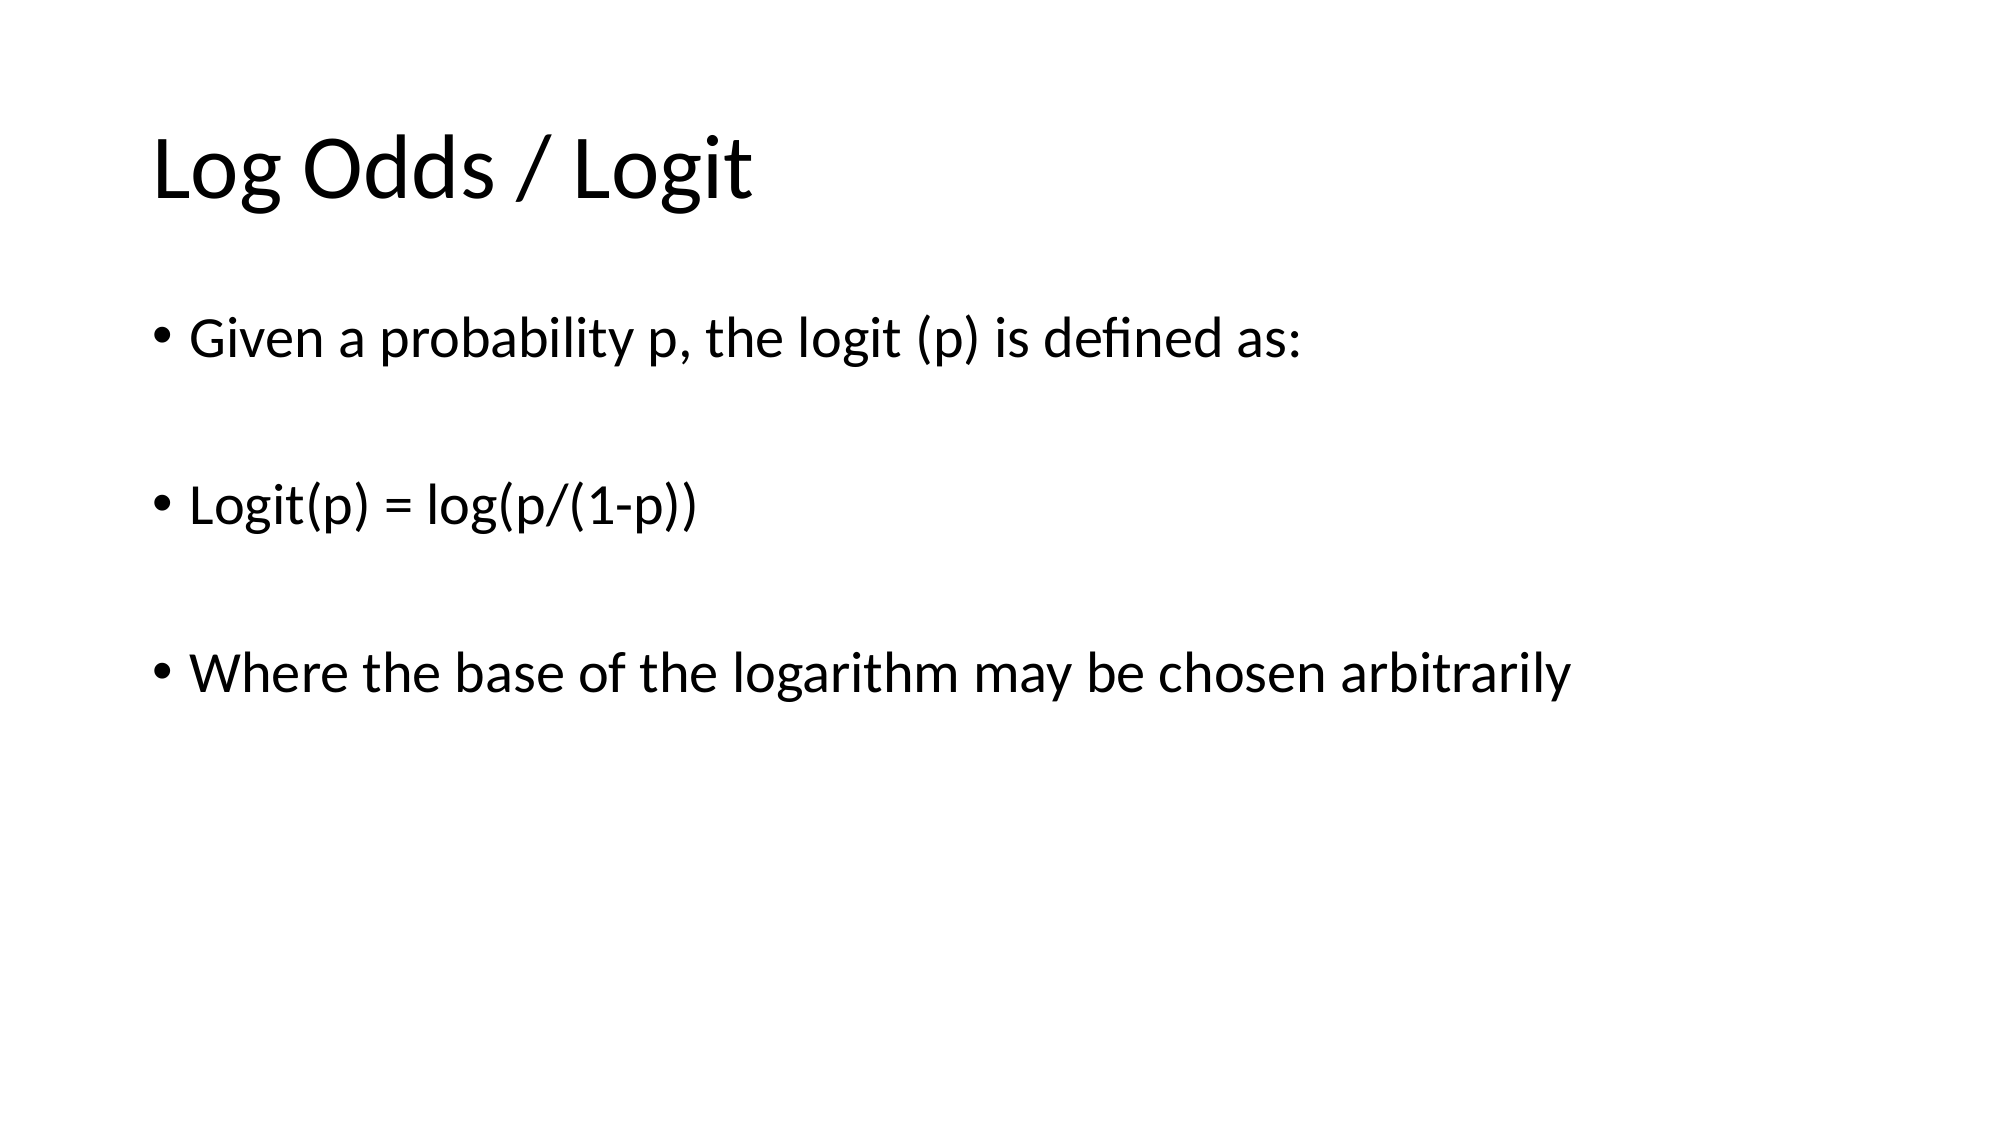

Log Odds / Logit
Given a probability p, the logit (p) is defined as:

Logit(p) = log(p/(1-p))

Where the base of the logarithm may be chosen arbitrarily